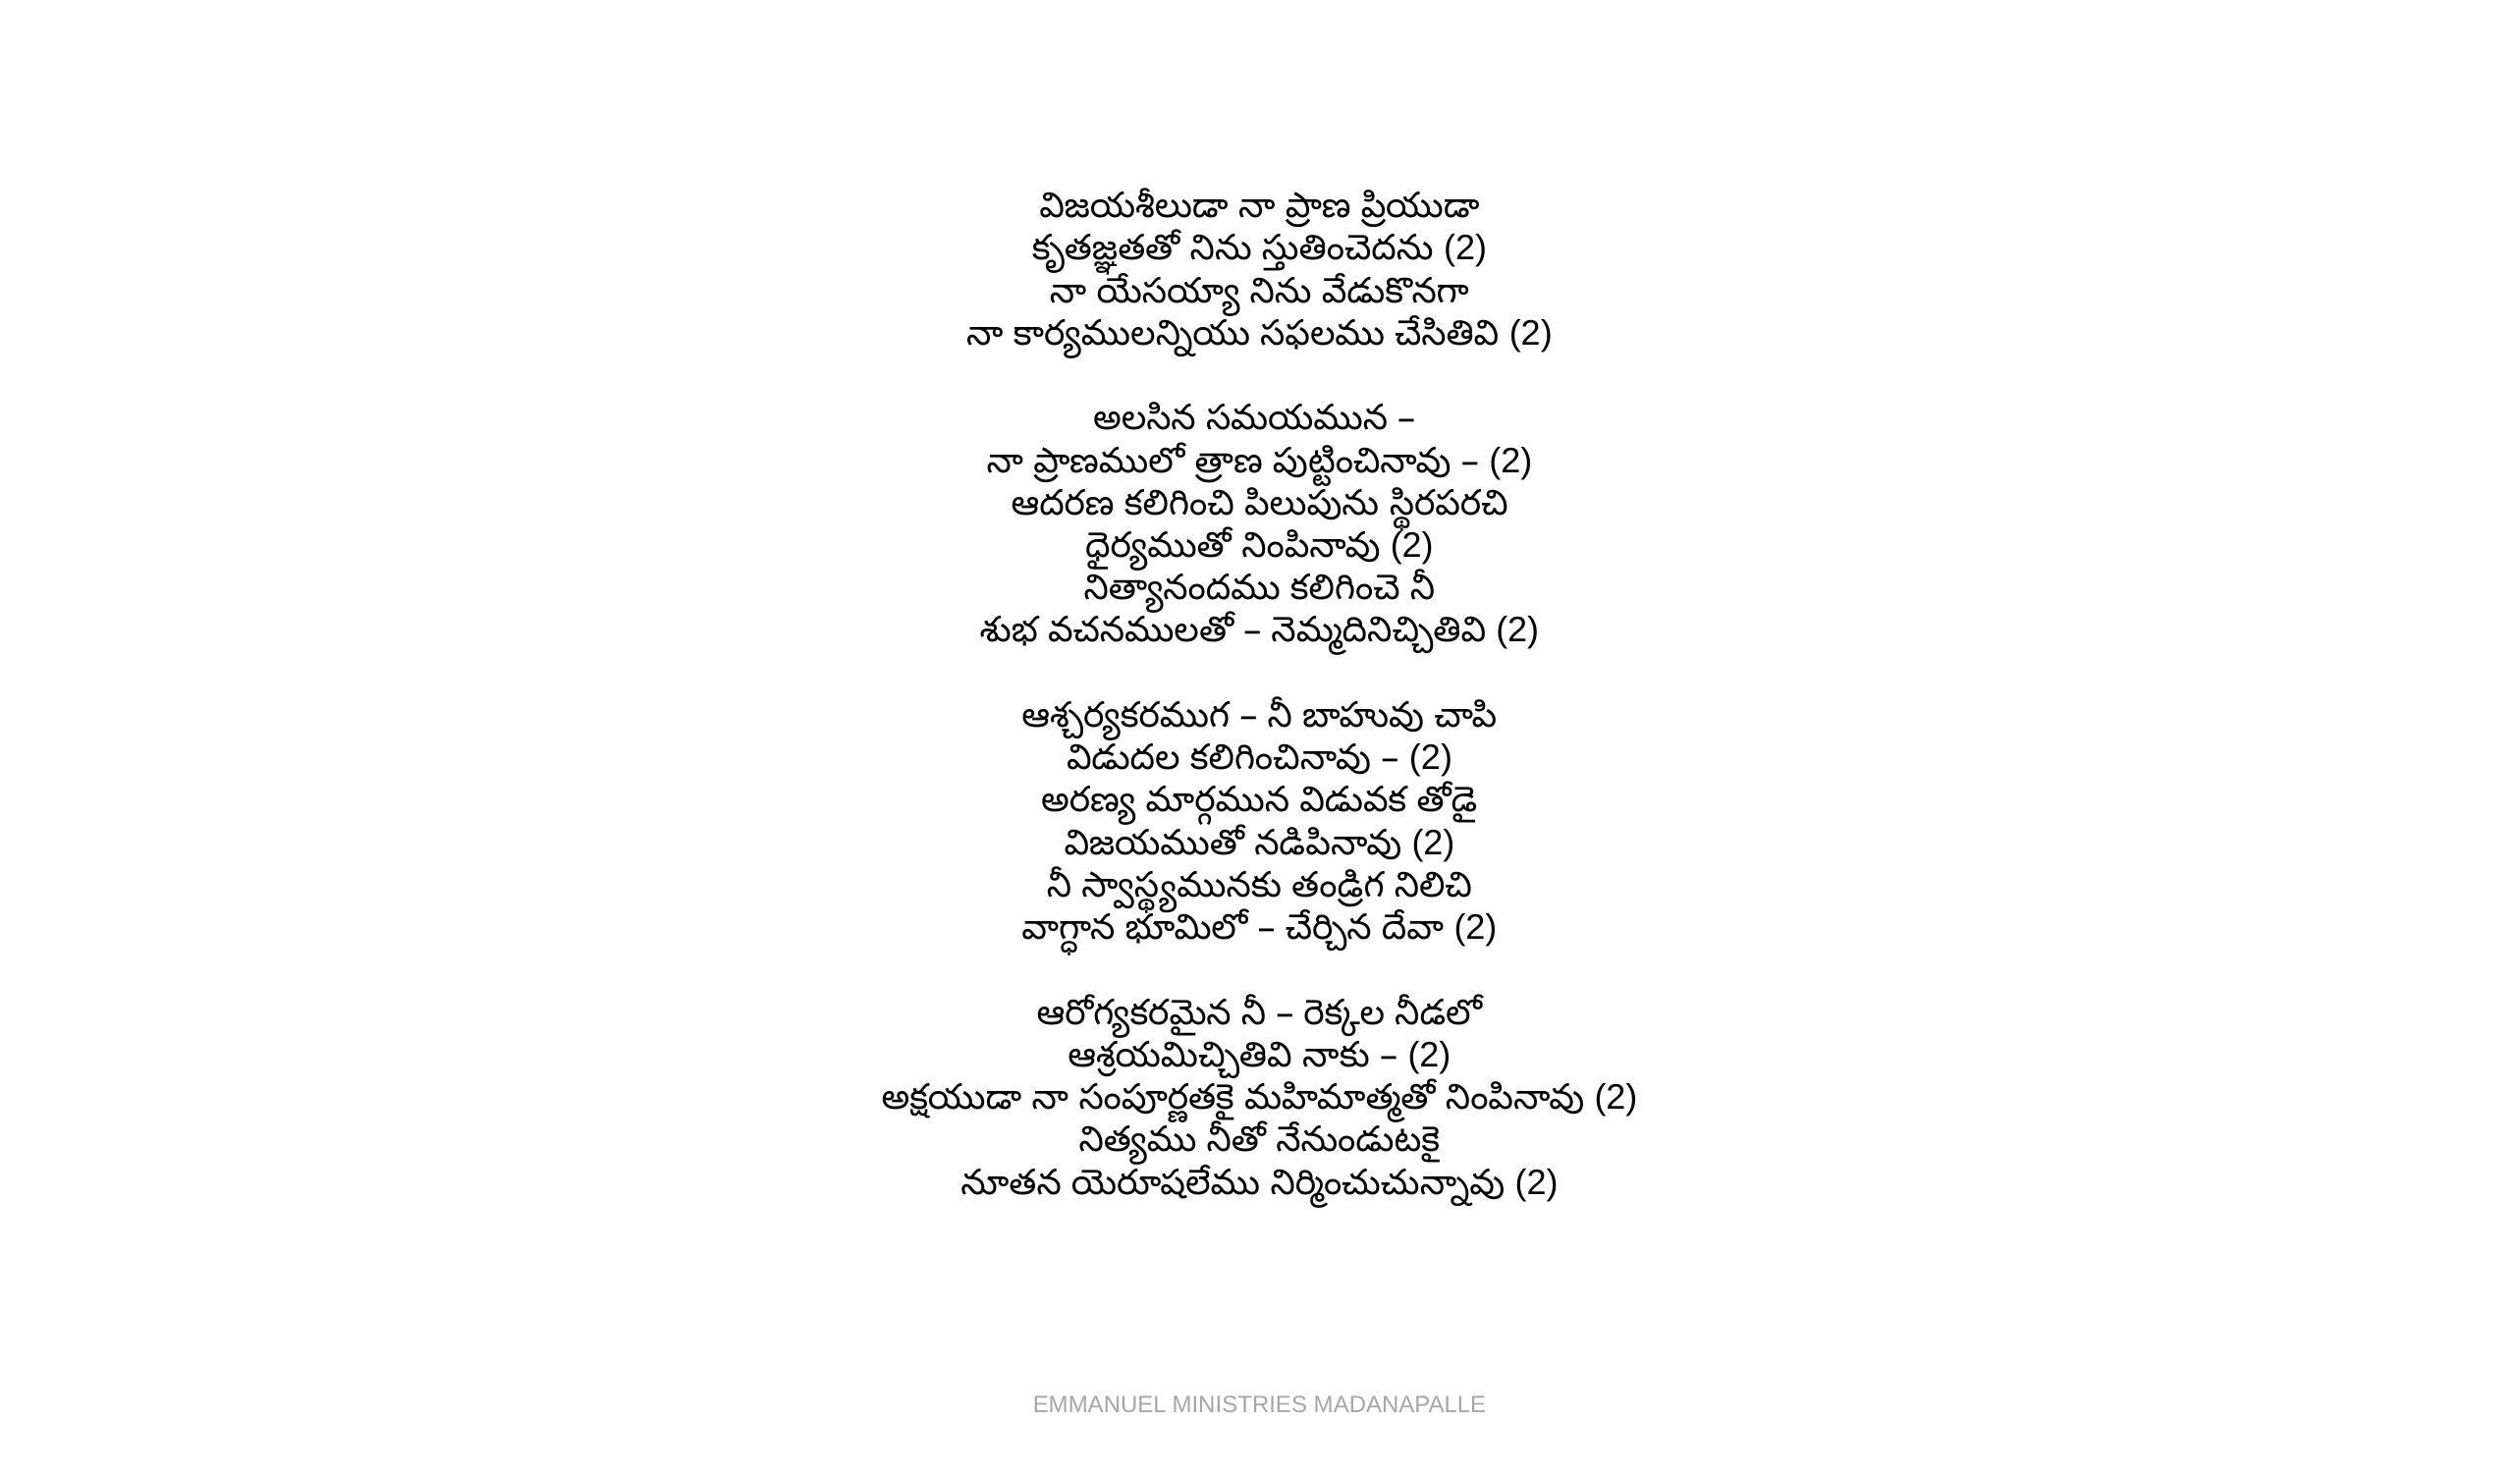

విజయశీలుడా నా ప్రాణ ప్రియుడా
కృతజ్ఞతతో నిను స్తుతించెదను (2)
నా యేసయ్యా నిను వేడుకొనగా
నా కార్యములన్నియు సఫలము చేసితివి (2)

అలసిన సమయమున –
నా ప్రాణములో త్రాణ పుట్టించినావు – (2)
ఆదరణ కలిగించి పిలుపును స్థిరపరచి
ధైర్యముతో నింపినావు (2)
నిత్యానందము కలిగించె నీ
శుభ వచనములతో – నెమ్మదినిచ్చితివి (2)

ఆశ్చర్యకరముగ – నీ బాహువు చాపి
విడుదల కలిగించినావు – (2)
అరణ్య మార్గమున విడువక తోడై
విజయముతో నడిపినావు (2)
నీ స్వాస్థ్యమునకు తండ్రిగ నిలిచి
వాగ్ధాన భూమిలో – చేర్చిన దేవా (2)

ఆరోగ్యకరమైన నీ – రెక్కల నీడలో
ఆశ్రయమిచ్చితివి నాకు – (2)
అక్షయుడా నా సంపూర్ణతకై మహిమాత్మతో నింపినావు (2)
నిత్యము నీతో నేనుండుటకై
నూతన యెరూషలేము నిర్మించుచున్నావు (2)